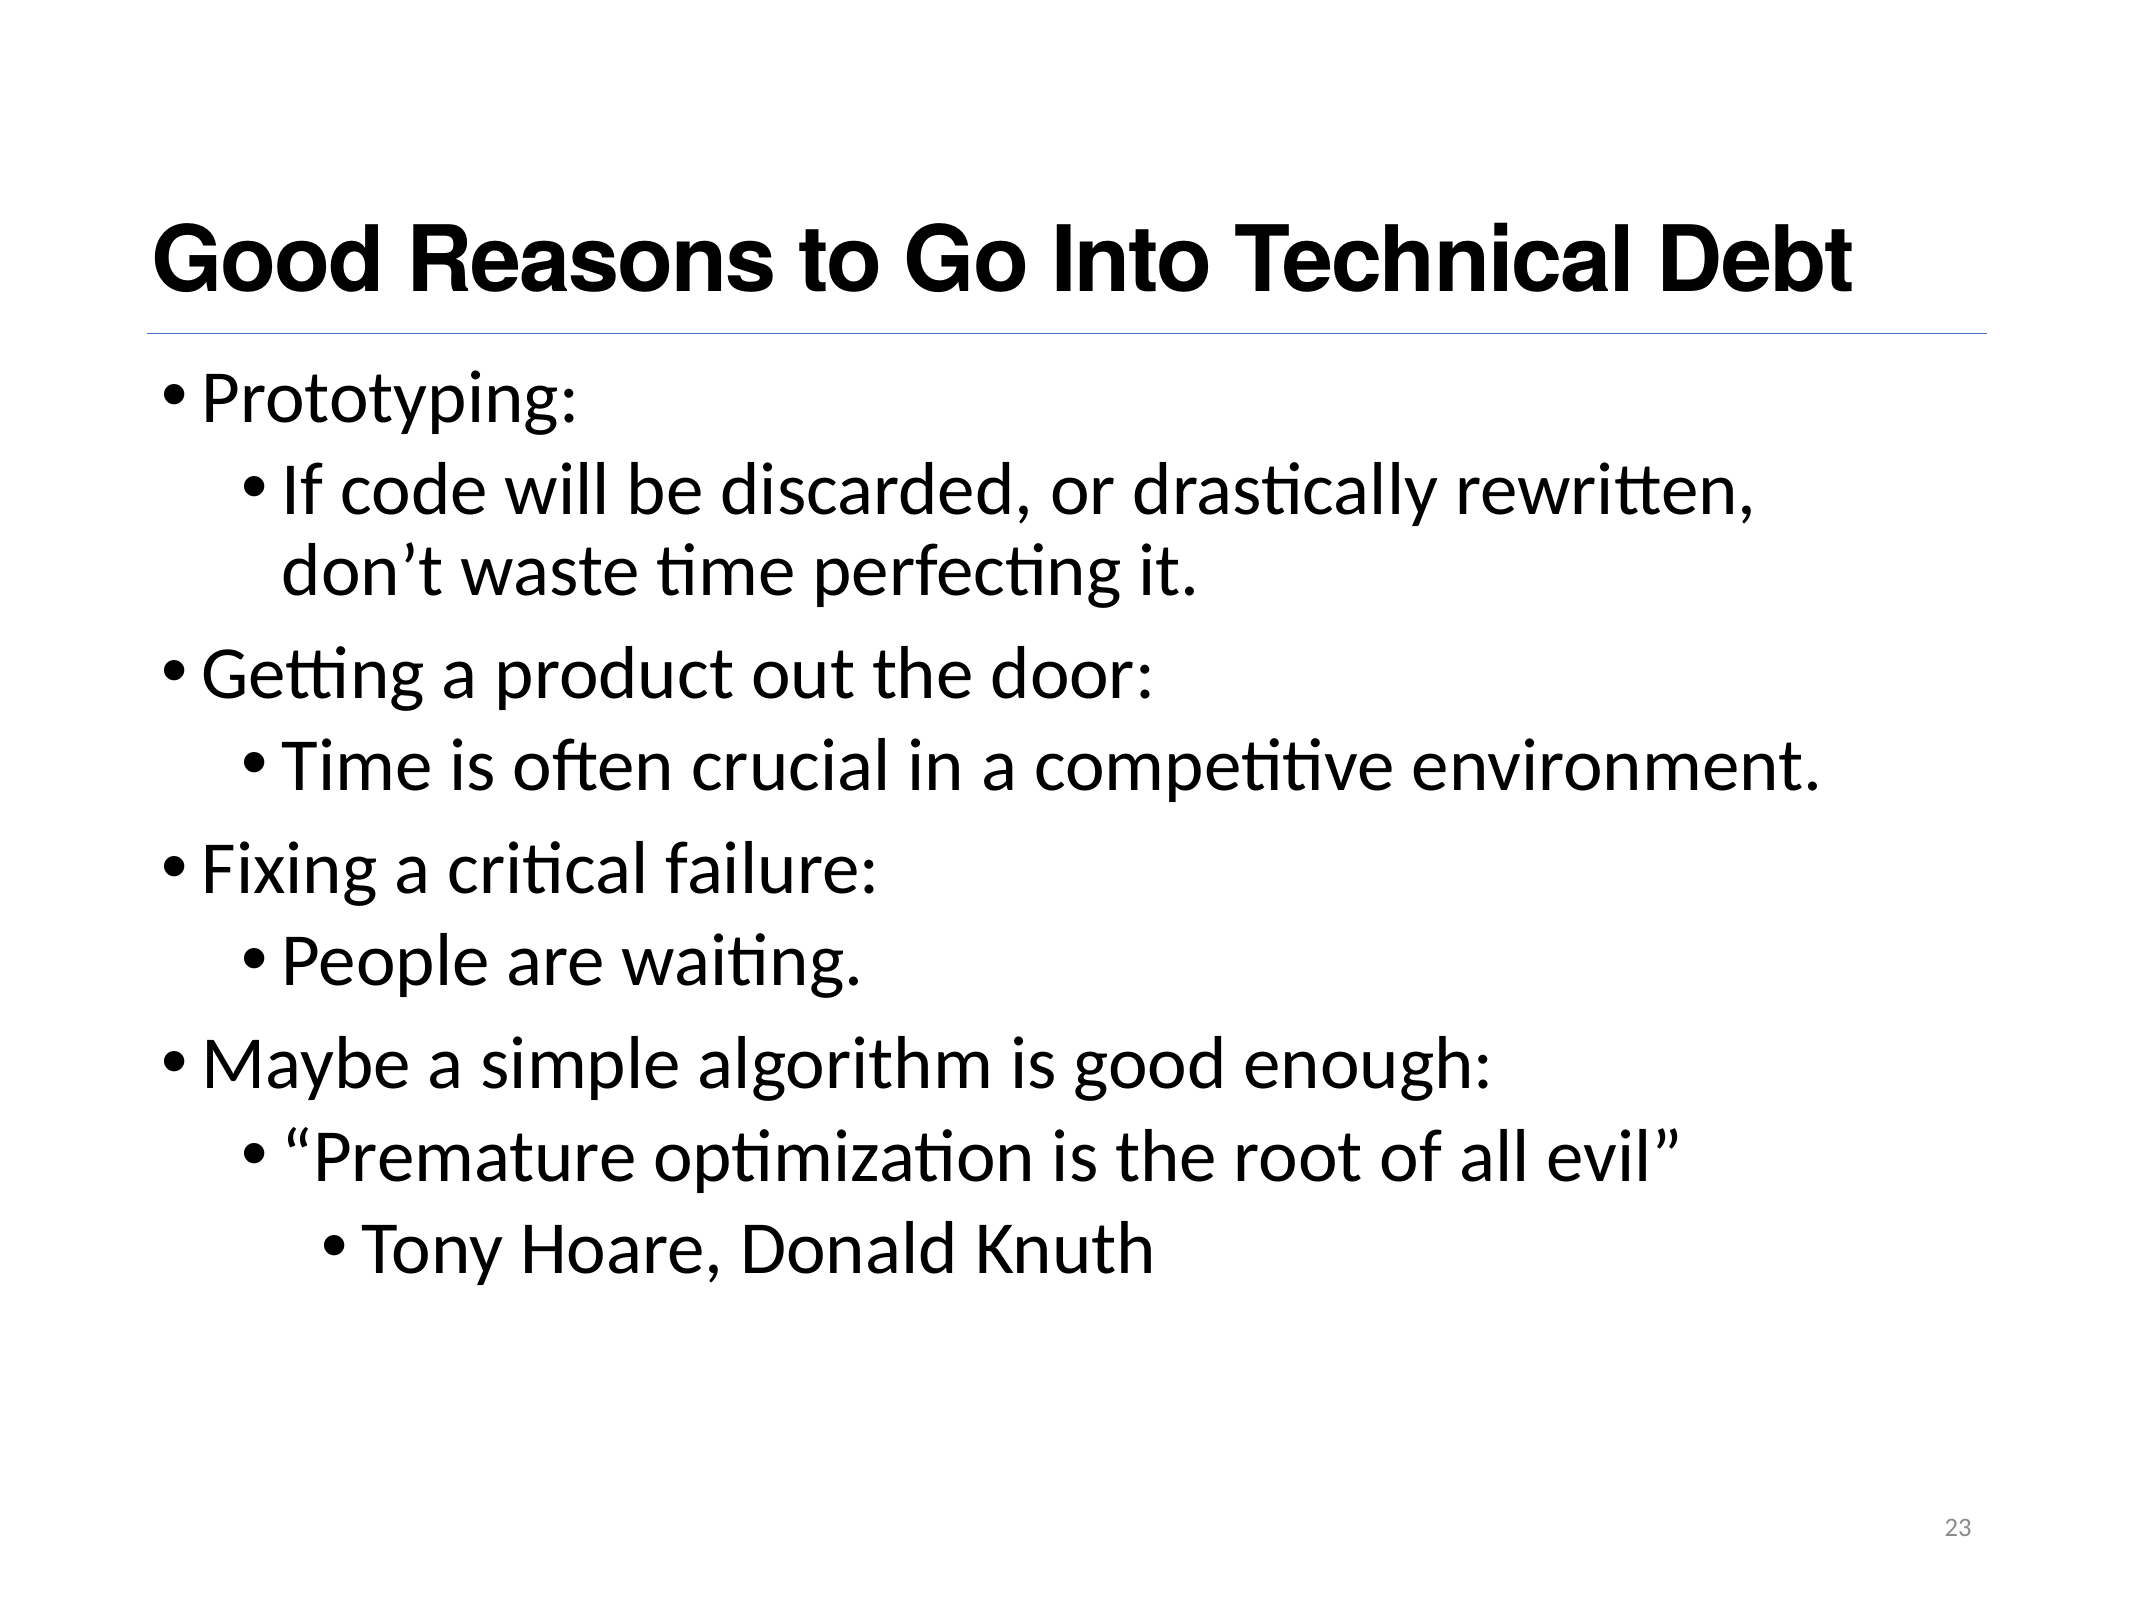

Good Reasons to Go Into Technical Debt
Prototyping:
If code will be discarded, or drastically rewritten, don’t waste time perfecting it.
Getting a product out the door:
Time is often crucial in a competitive environment.
Fixing a critical failure:
People are waiting.
Maybe a simple algorithm is good enough:
“Premature optimization is the root of all evil”
Tony Hoare, Donald Knuth
23